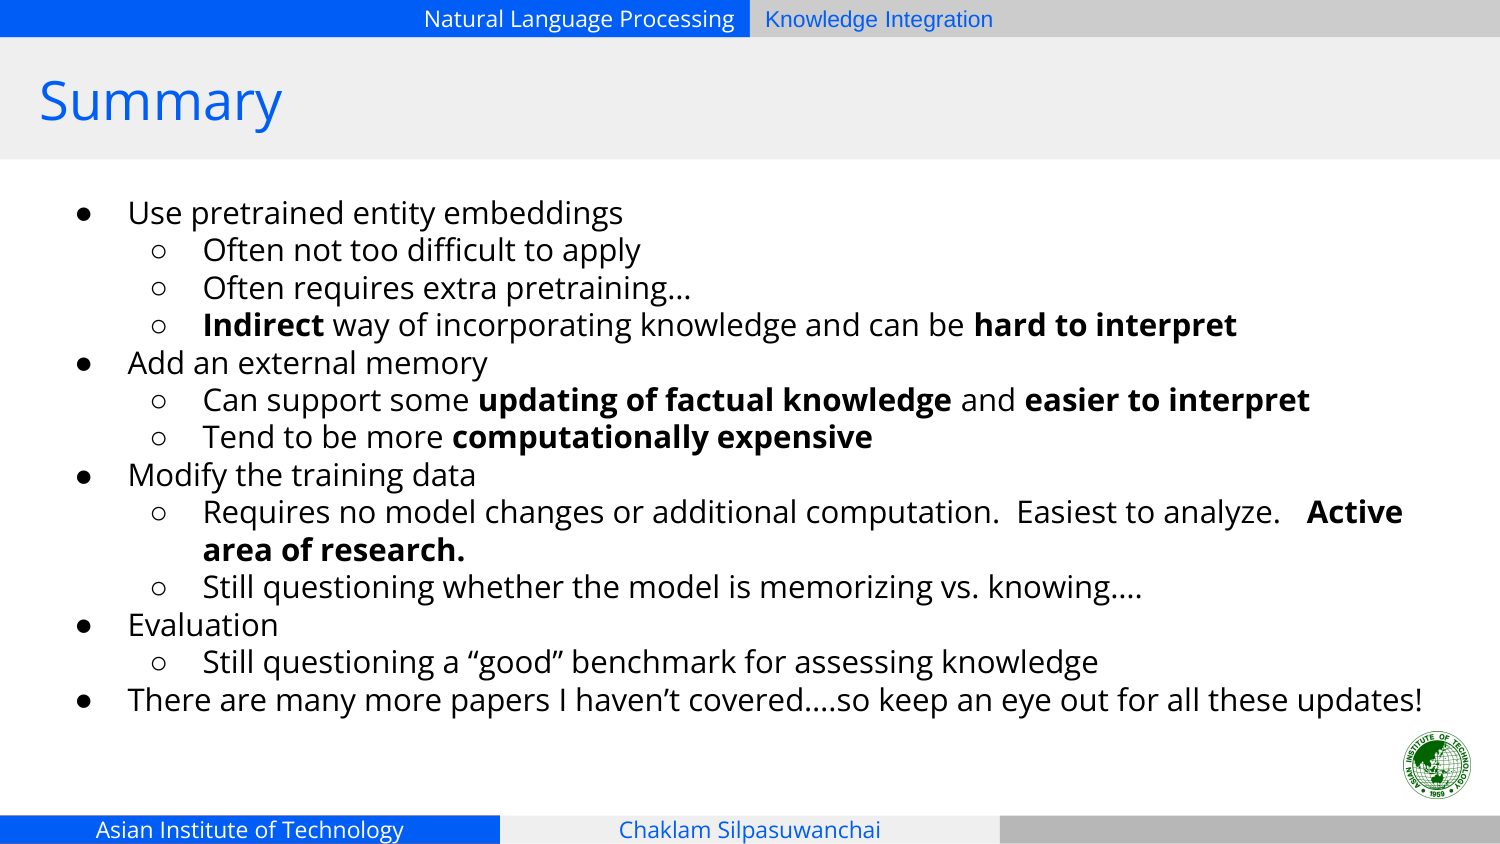

# Summary
Use pretrained entity embeddings
Often not too difficult to apply
Often requires extra pretraining…
Indirect way of incorporating knowledge and can be hard to interpret
Add an external memory
Can support some updating of factual knowledge and easier to interpret
Tend to be more computationally expensive
Modify the training data
Requires no model changes or additional computation.  Easiest to analyze.   Active area of research.
Still questioning whether the model is memorizing vs. knowing….
Evaluation
Still questioning a “good” benchmark for assessing knowledge
There are many more papers I haven’t covered….so keep an eye out for all these updates!